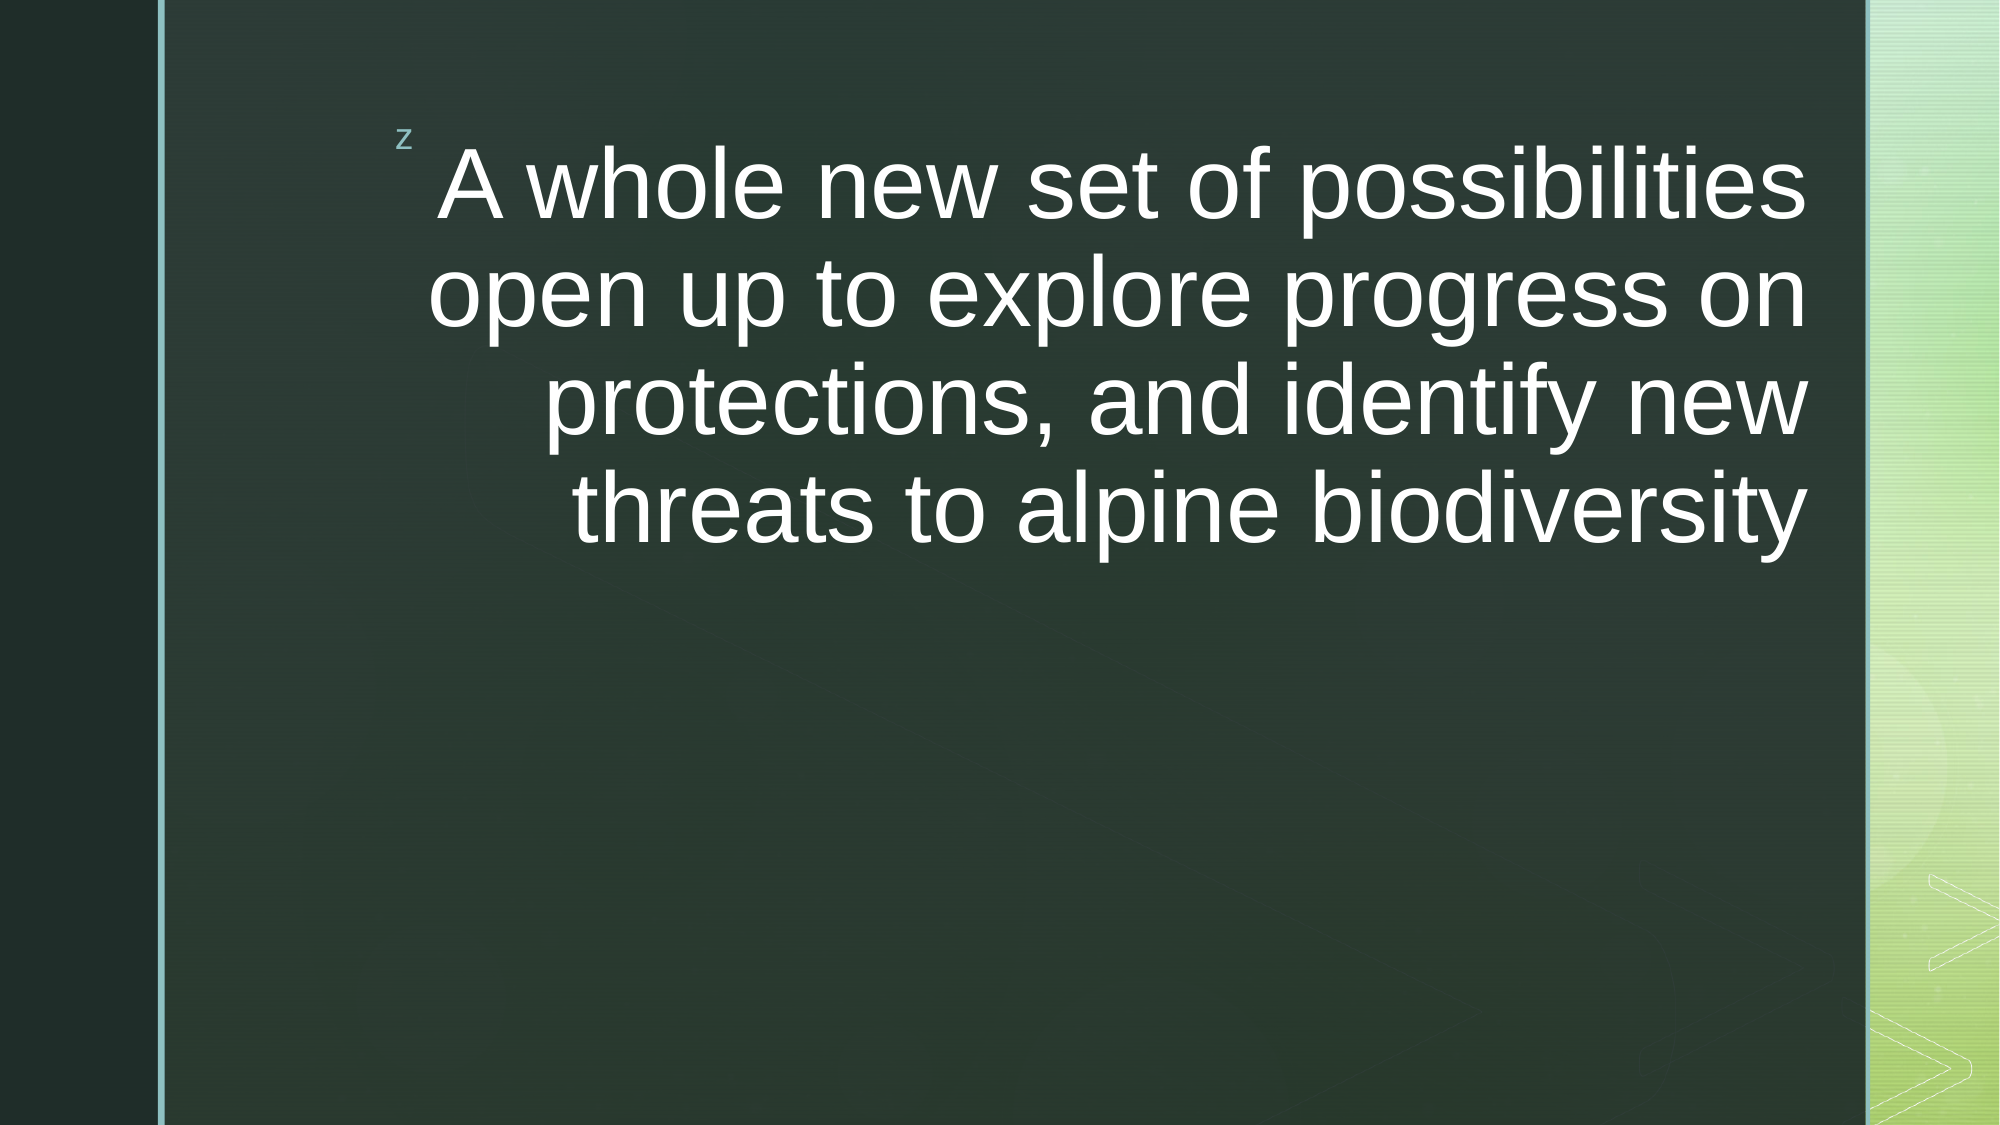

# A whole new set of possibilities open up to explore progress on protections, and identify new threats to alpine biodiversity